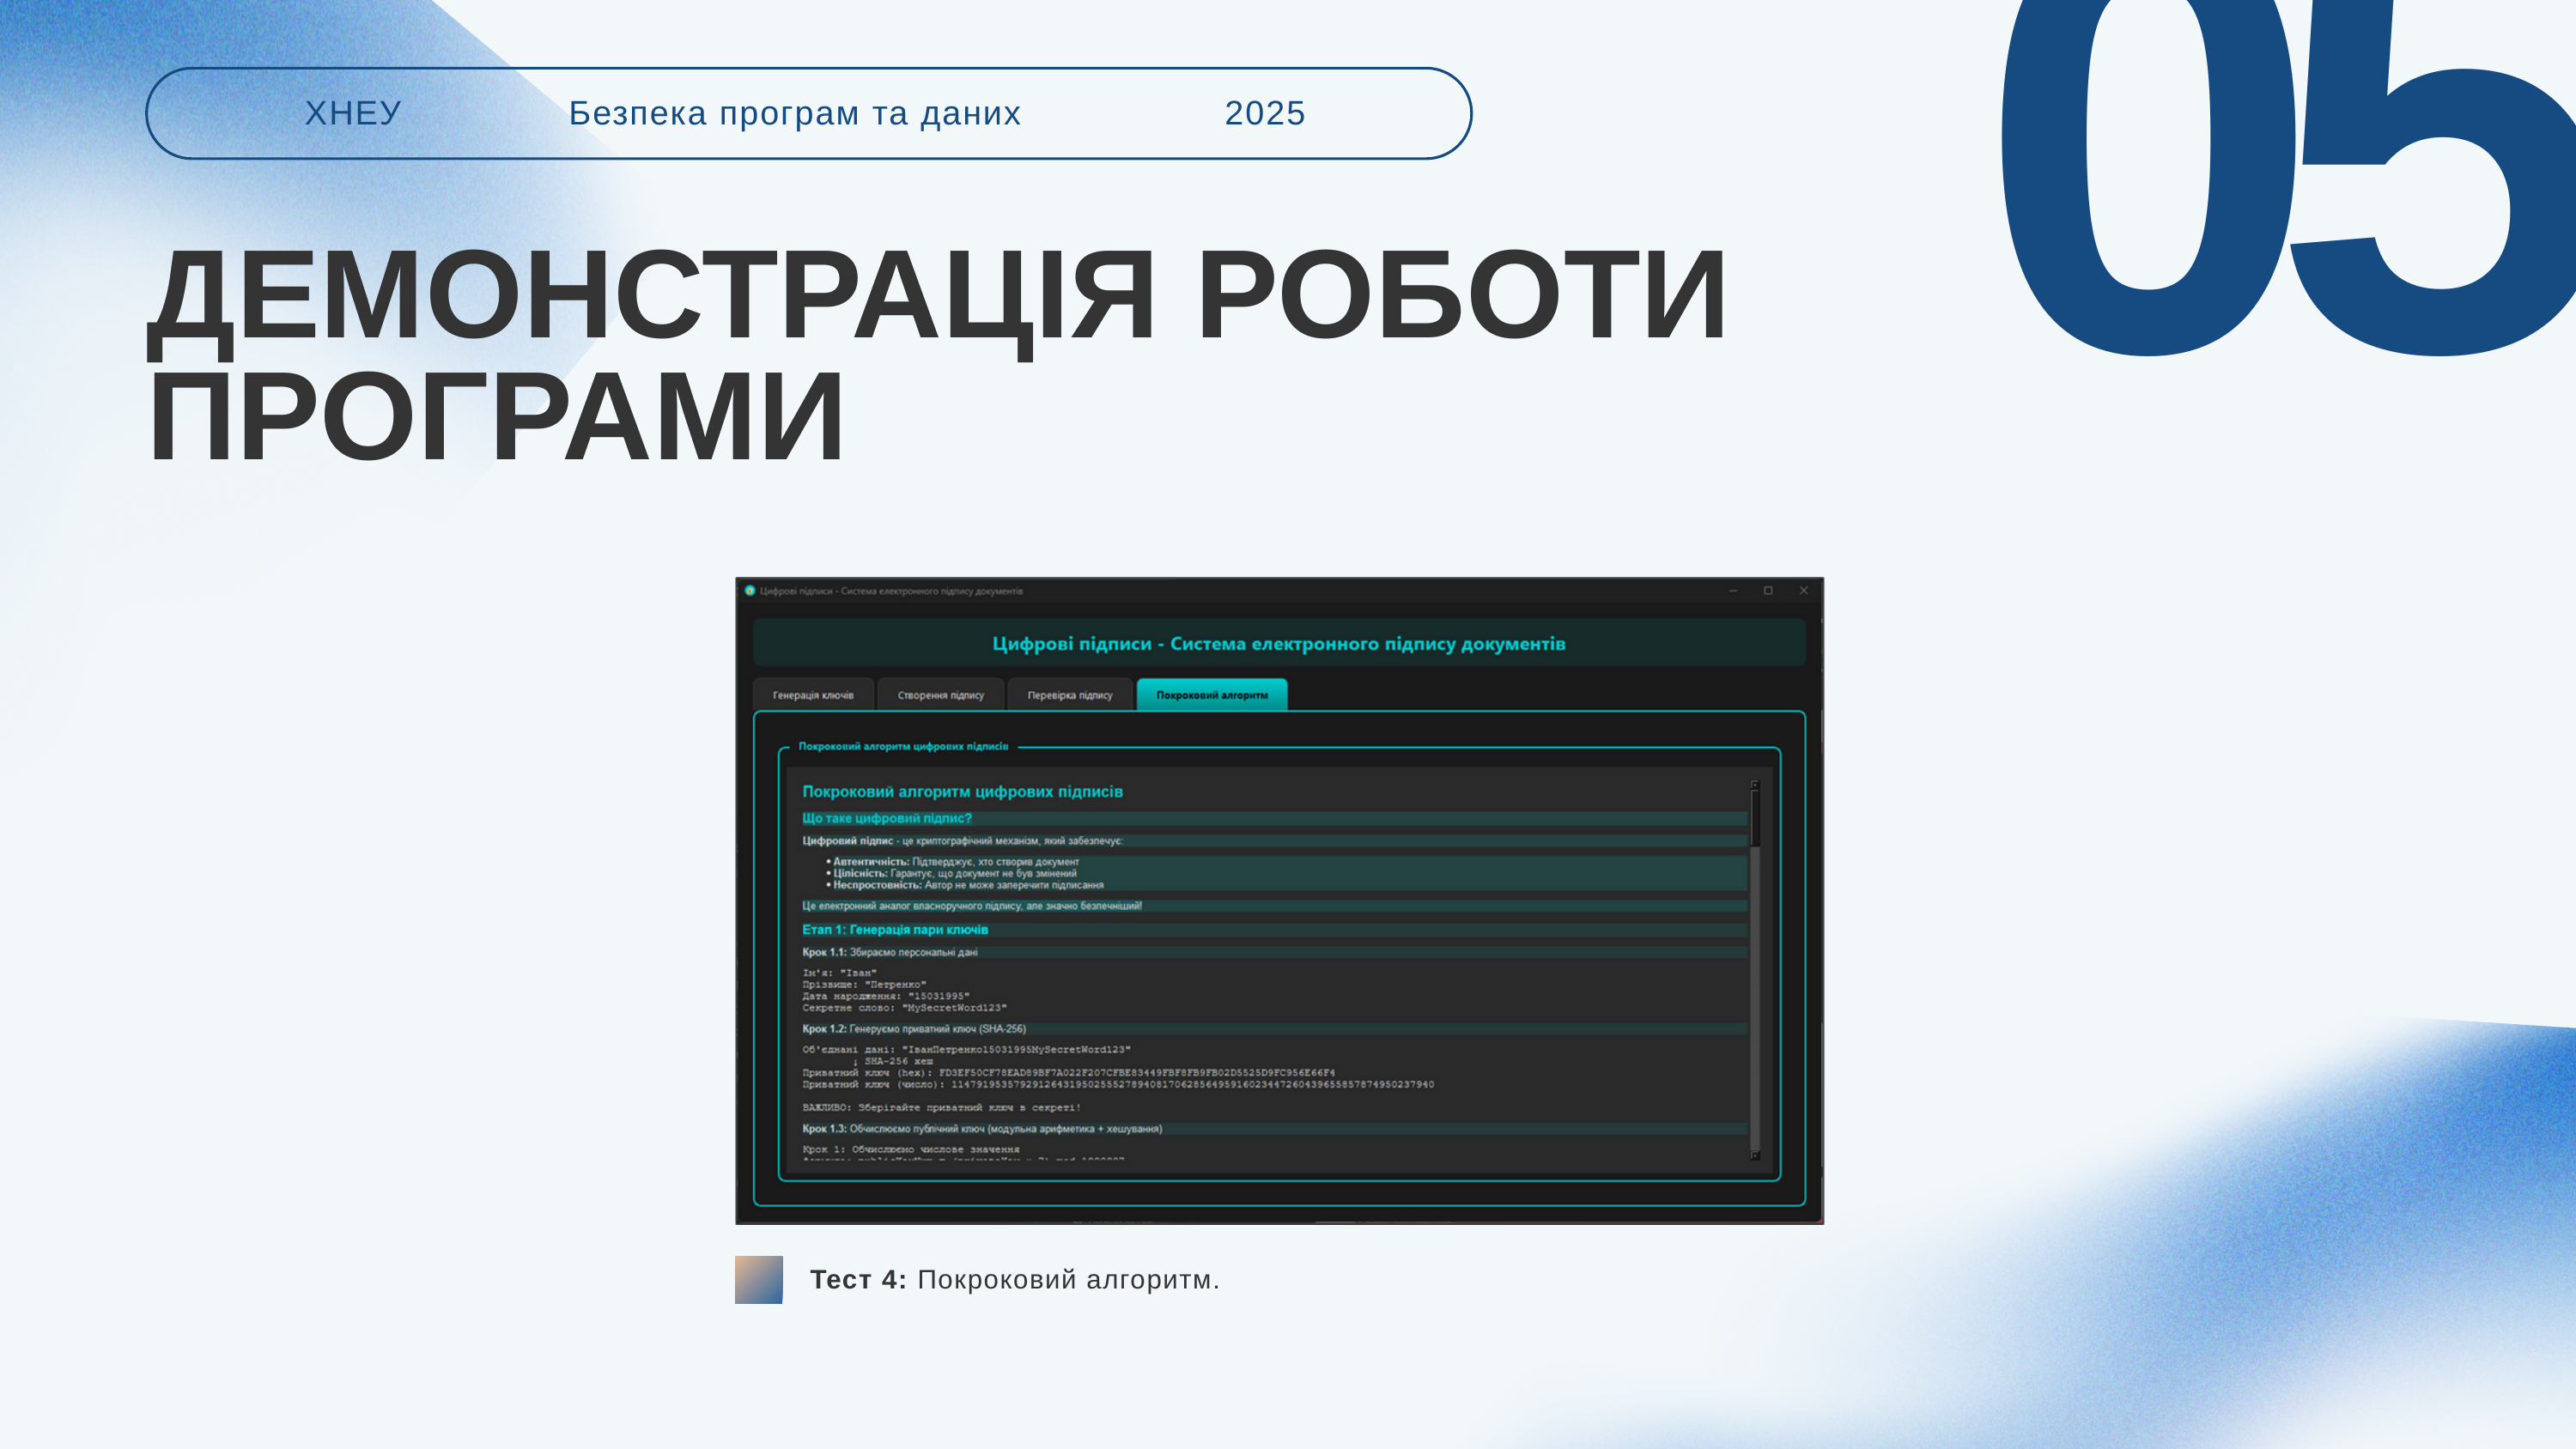

05
ХНЕУ
Безпека програм та даних
2025
ДЕМОНСТРАЦІЯ РОБОТИ ПРОГРАМИ

Тест 4: Покроковий алгоритм.